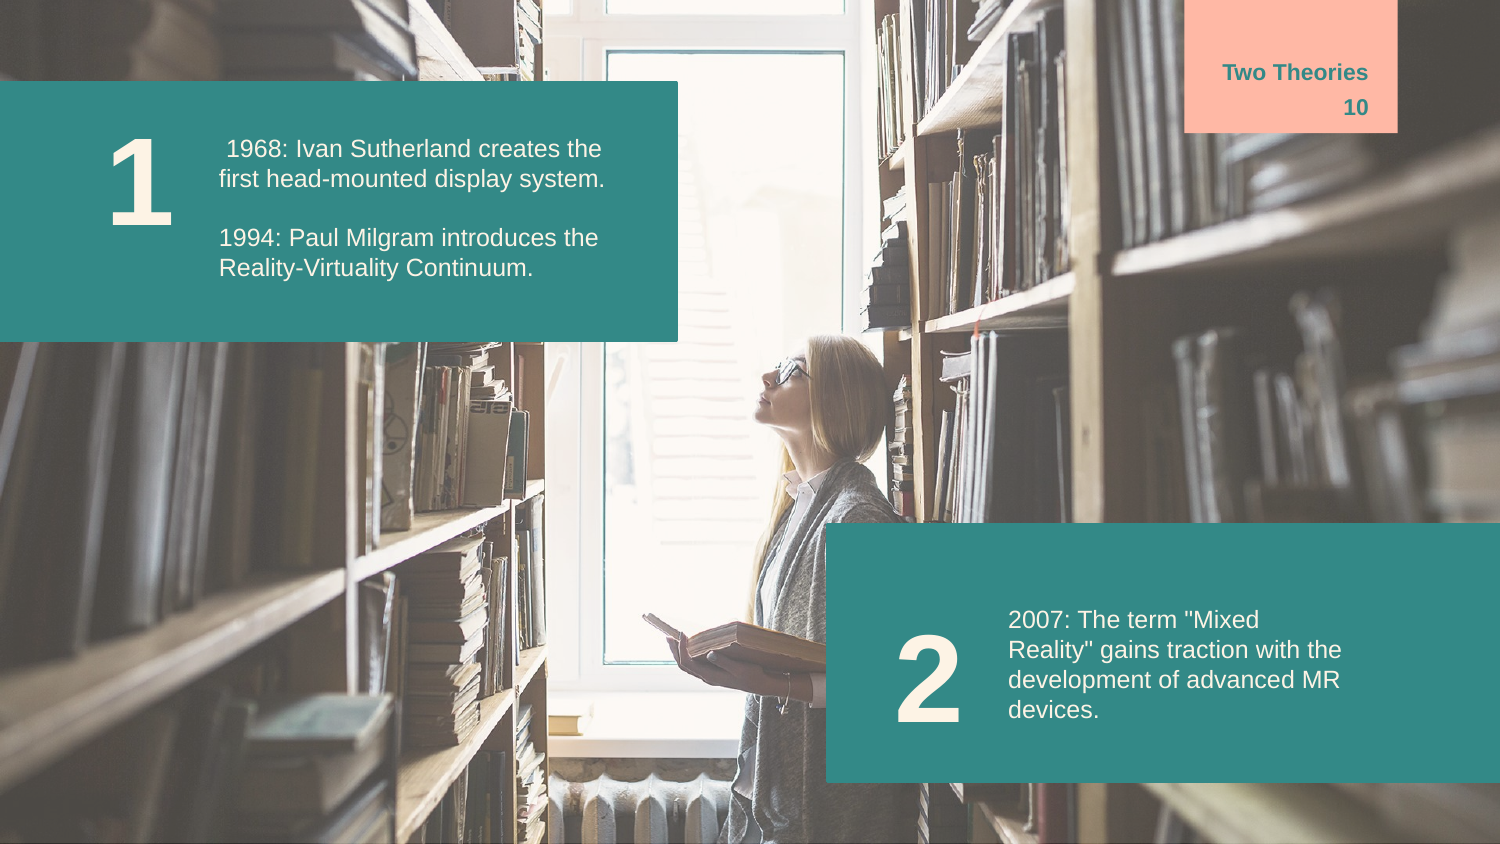

Two Theories
10
 1968: Ivan Sutherland creates the first head-mounted display system.

1994: Paul Milgram introduces the Reality-Virtuality Continuum.
1
2007: The term "Mixed Reality" gains traction with the development of advanced MR devices.
# 2